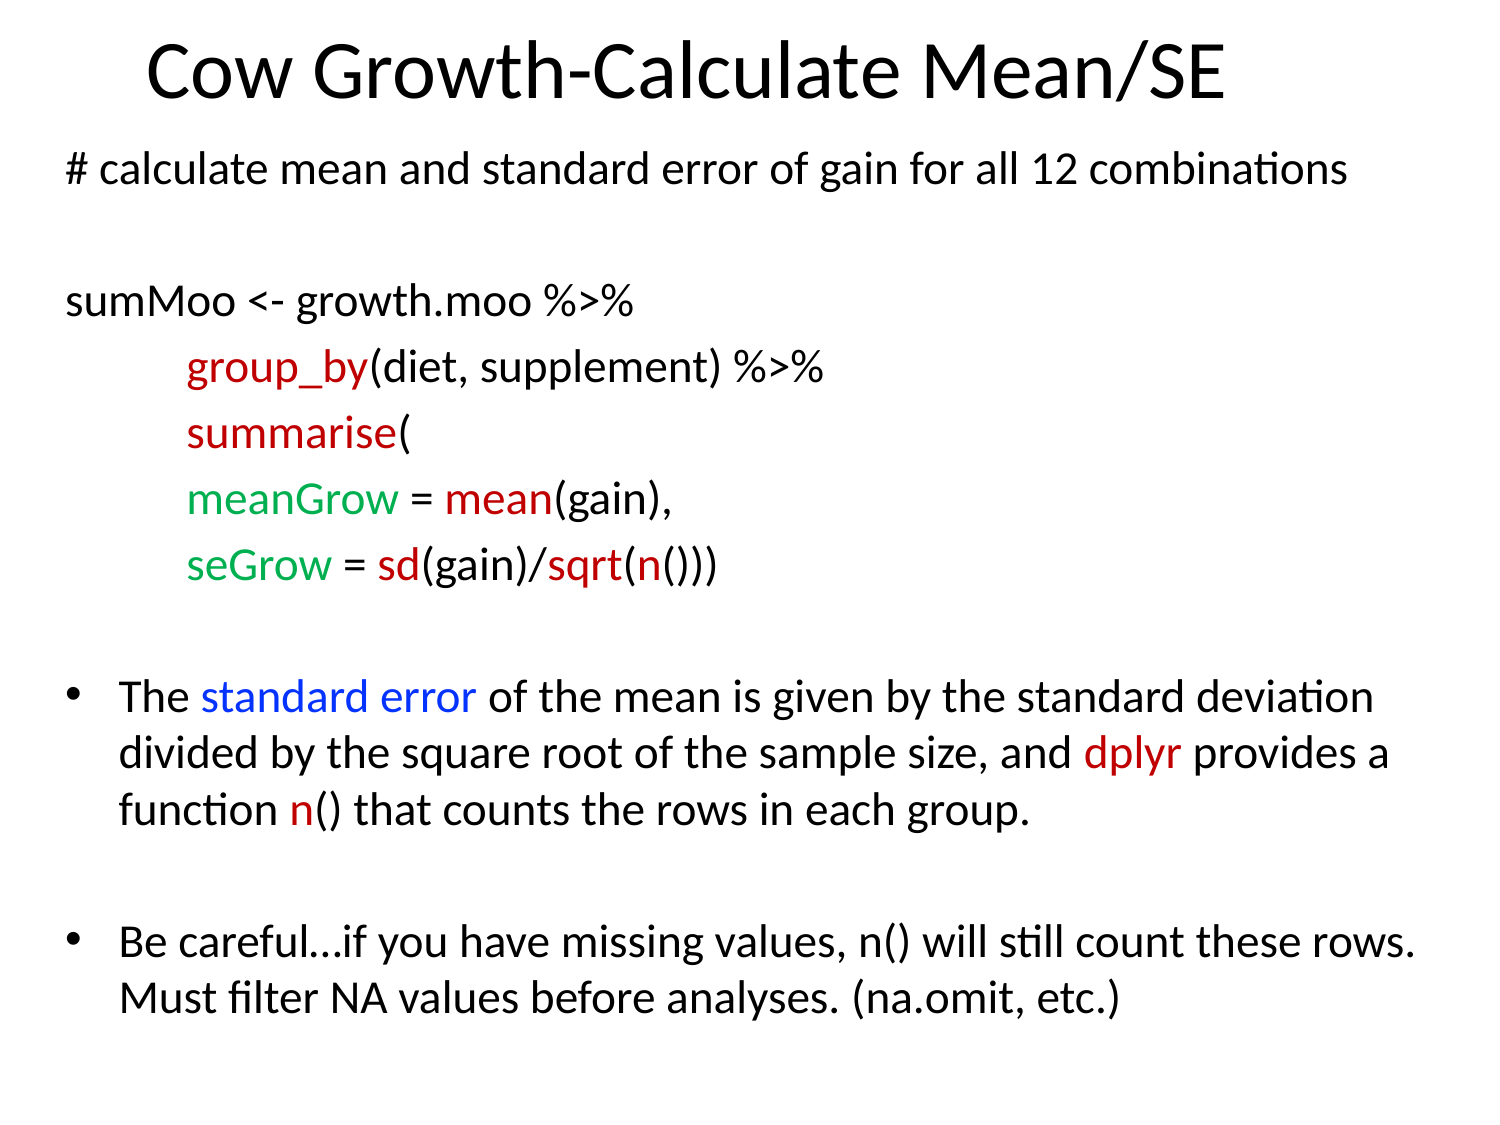

# Cow Growth-Calculate Mean/SE
# calculate mean and standard error of gain for all 12 combinations

sumMoo <- growth.moo %>%
	group_by(diet, supplement) %>%
		summarise(
		meanGrow = mean(gain),
		seGrow = sd(gain)/sqrt(n()))

The standard error of the mean is given by the standard deviation divided by the square root of the sample size, and dplyr provides a function n() that counts the rows in each group.

Be careful…if you have missing values, n() will still count these rows. Must filter NA values before analyses. (na.omit, etc.)